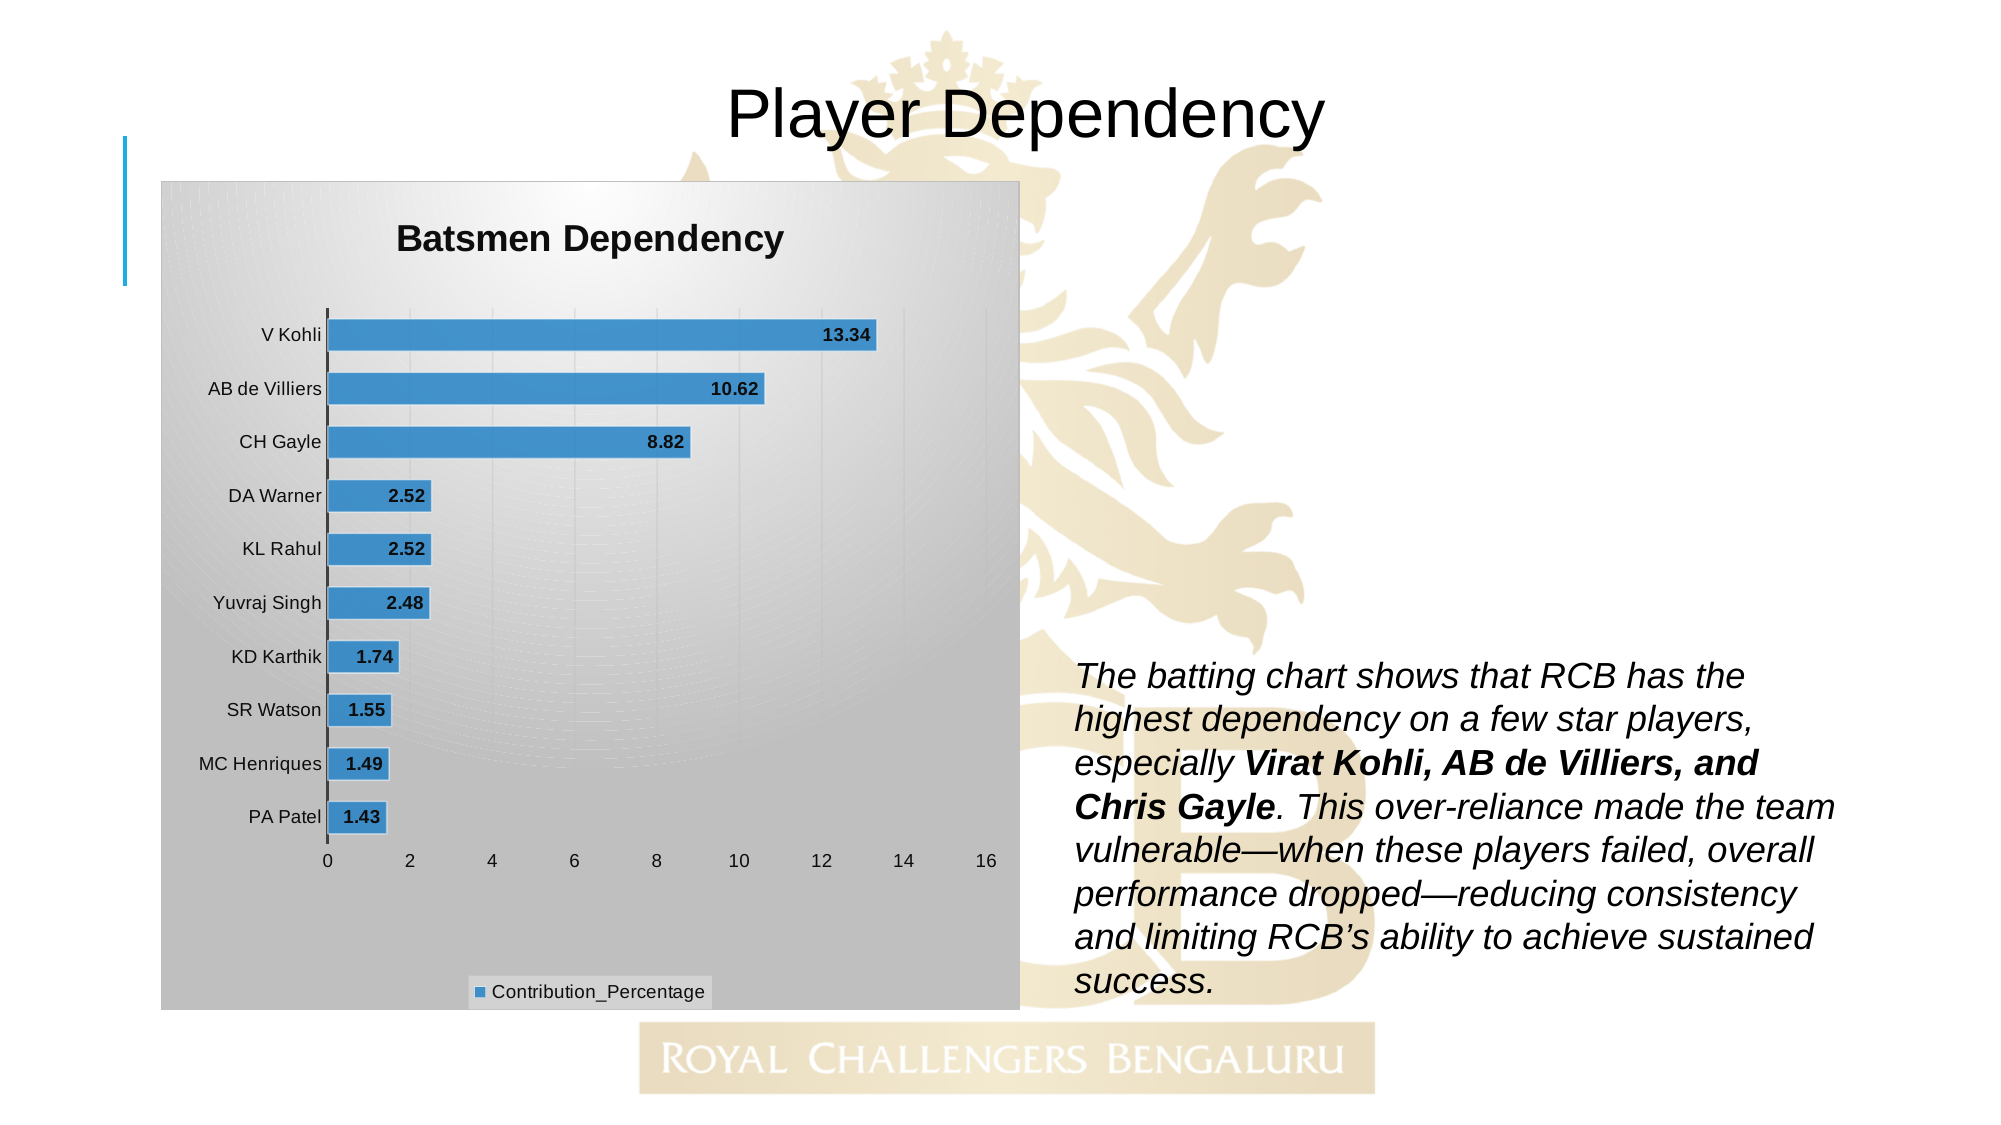

Player Dependency

### Chart: Batsmen Dependency

| Category | Contribution_Percentage |
|---|---|
| V Kohli | 13.34 |
| AB de Villiers | 10.62 |
| CH Gayle | 8.82 |
| DA Warner | 2.52 |
| KL Rahul | 2.52 |
| Yuvraj Singh | 2.48 |
| KD Karthik | 1.74 |
| SR Watson | 1.55 |
| MC Henriques | 1.49 |
| PA Patel | 1.43 |
The batting chart shows that RCB has the highest dependency on a few star players, especially Virat Kohli, AB de Villiers, and Chris Gayle. This over-reliance made the team vulnerable—when these players failed, overall performance dropped—reducing consistency and limiting RCB’s ability to achieve sustained success.